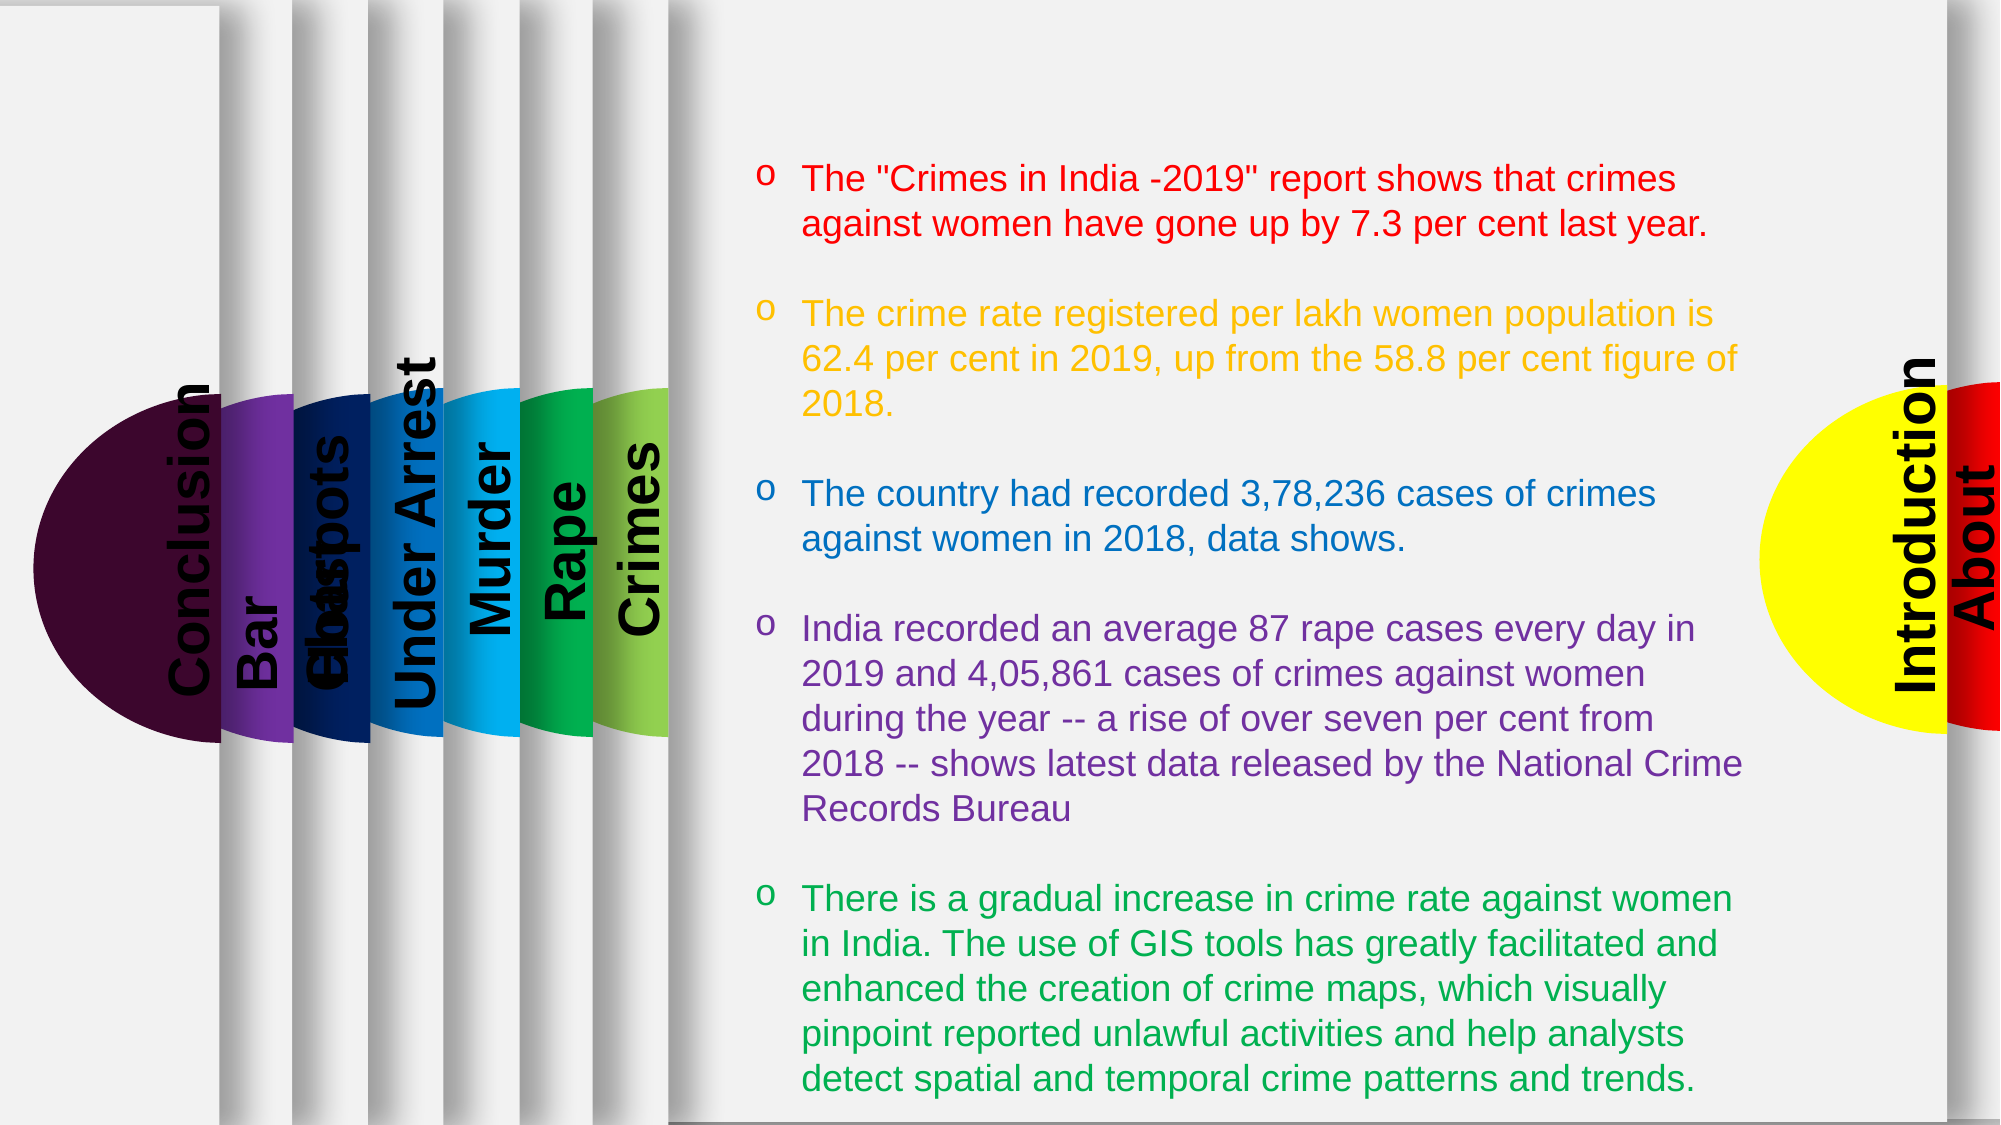

#

The "Crimes in India -2019" report shows that crimes against women have gone up by 7.3 per cent last year.

The crime rate registered per lakh women population is 62.4 per cent in 2019, up from the 58.8 per cent figure of 2018.

The country had recorded 3,78,236 cases of crimes against women in 2018, data shows.

India recorded an average 87 rape cases every day in 2019 and 4,05,861 cases of crimes against women during the year -- a rise of over seven per cent from 2018 -- shows latest data released by the National Crime Records Bureau

There is a gradual increase in crime rate against women in India. The use of GIS tools has greatly facilitated and enhanced the creation of crime maps, which visually pinpoint reported unlawful activities and help analysts detect spatial and temporal crime patterns and trends.

Hotspots

Under Arrest
Introduction
Conclusion
Rape
Bar Chart

About
Murder
Crimes